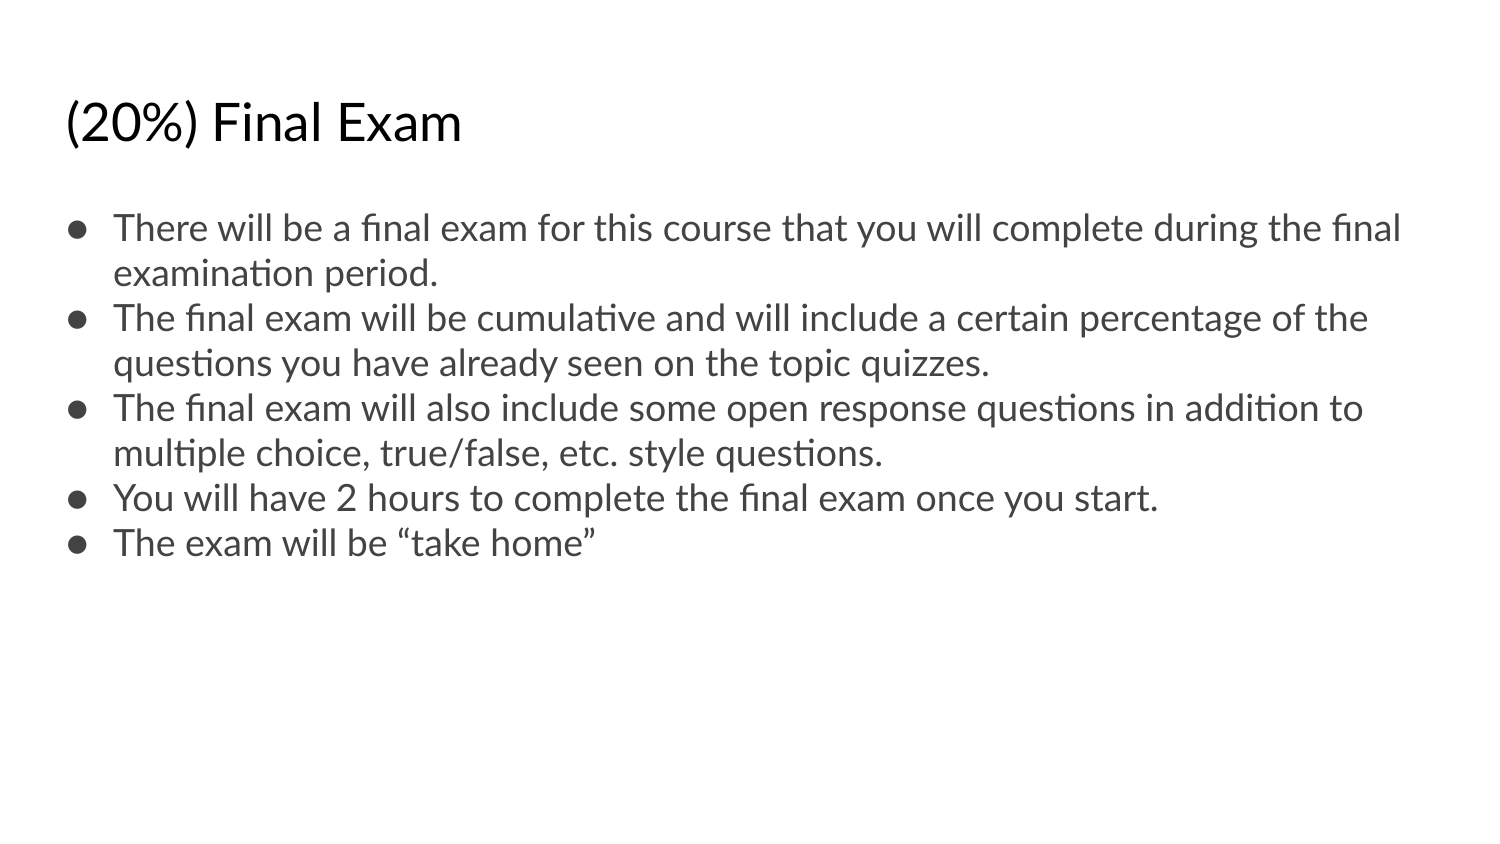

# (20%) Final Exam
There will be a final exam for this course that you will complete during the final examination period.
The final exam will be cumulative and will include a certain percentage of the questions you have already seen on the topic quizzes.
The final exam will also include some open response questions in addition to multiple choice, true/false, etc. style questions.
You will have 2 hours to complete the final exam once you start.
The exam will be “take home”